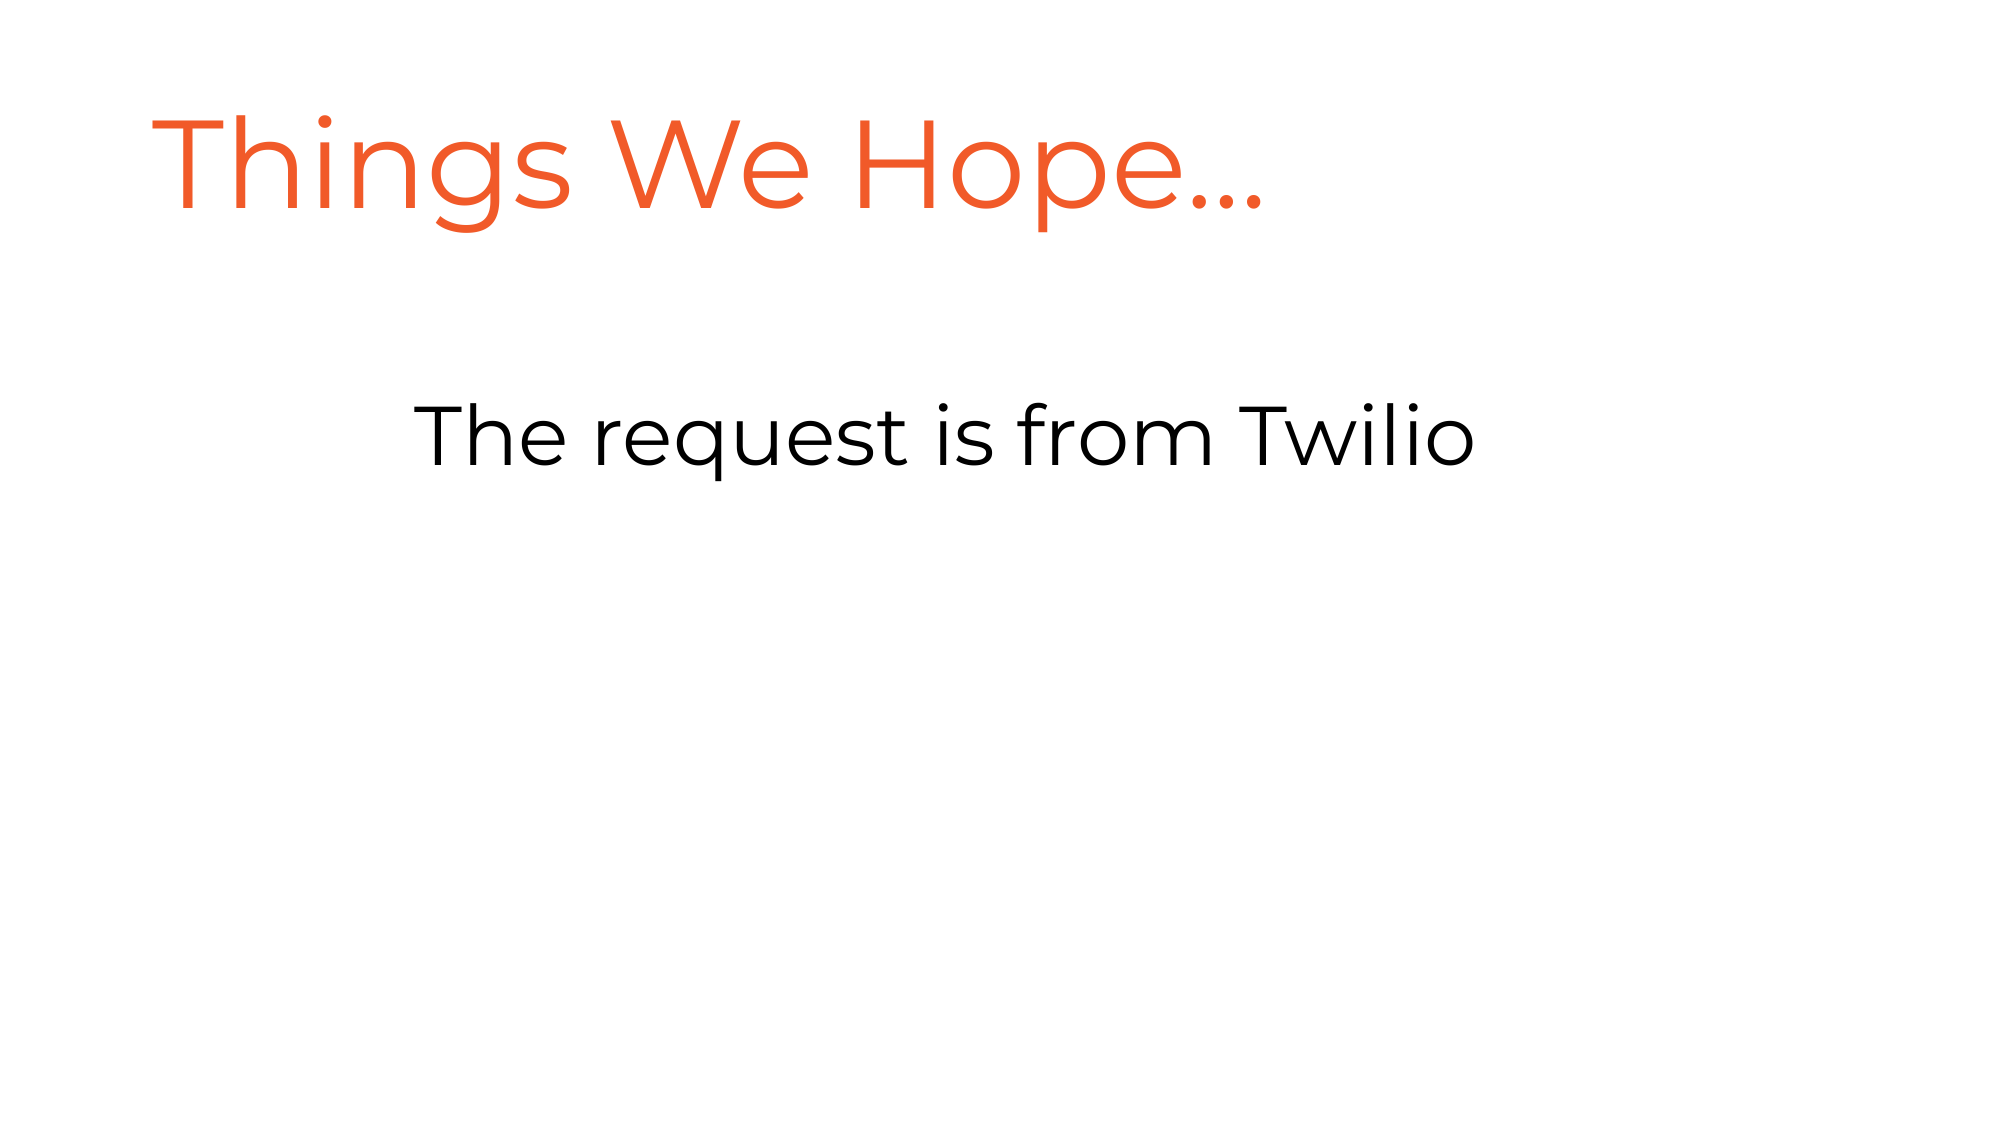

# Things We Hope…
The request is from Twilio